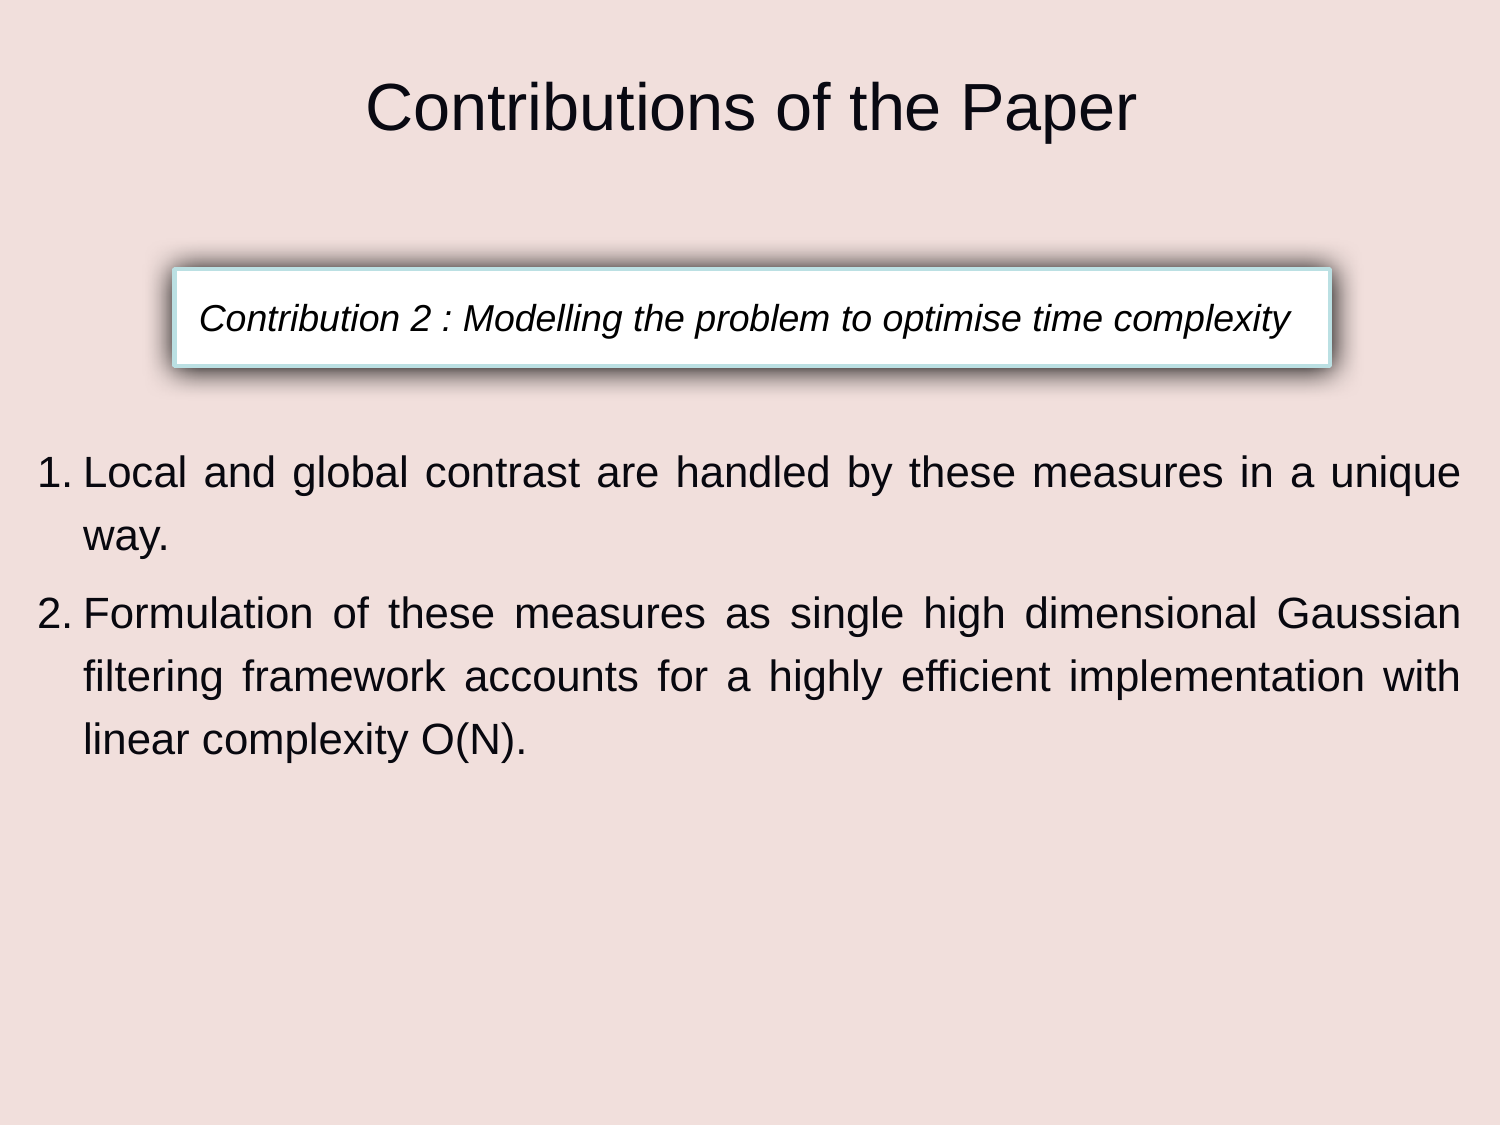

# Contributions of the Paper

Contribution 2 : Modelling the problem to optimise time complexity
Local and global contrast are handled by these measures in a unique way.
Formulation of these measures as single high dimensional Gaussian filtering framework accounts for a highly efficient implementation with linear complexity O(N).
10